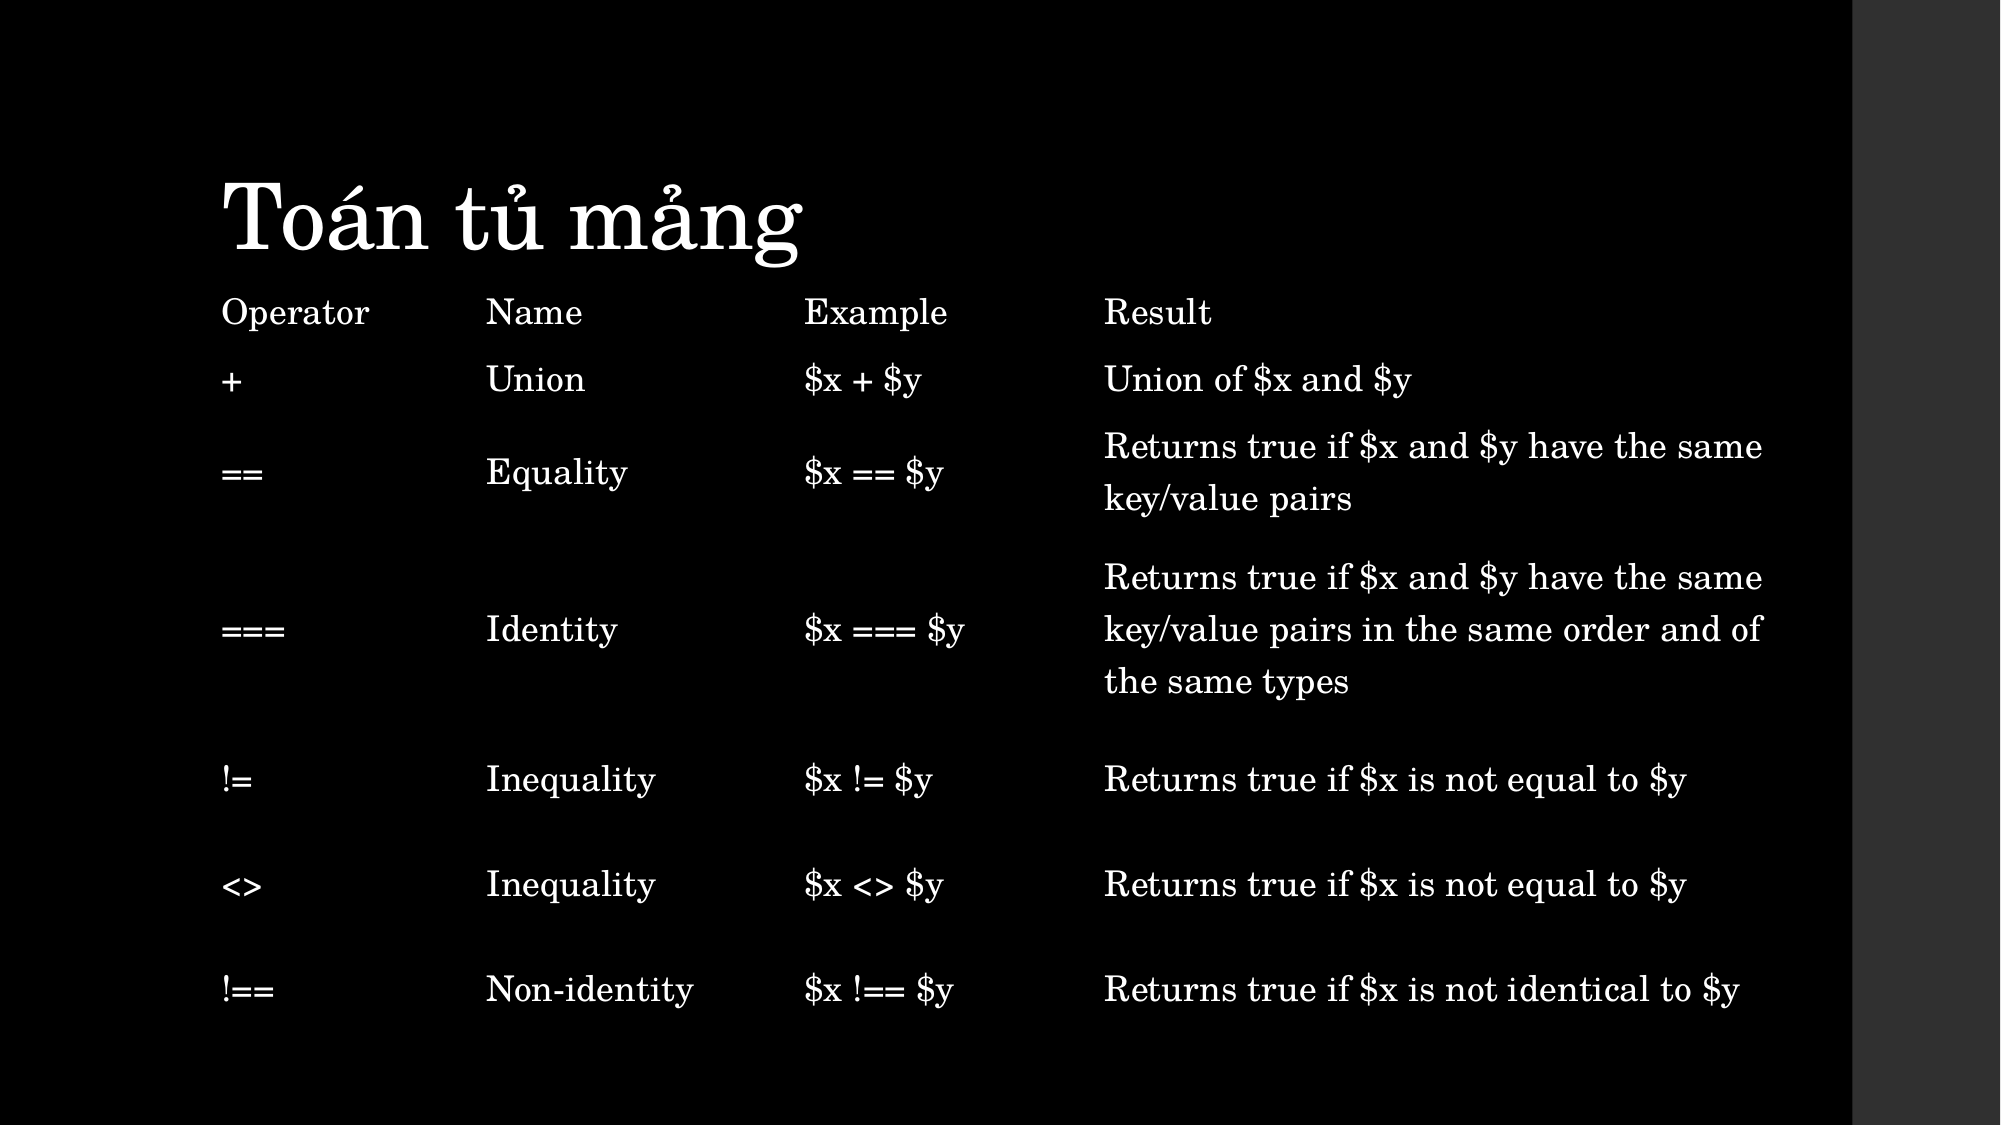

# Toán tủ mảng
| Operator | Name | Example | Result |
| --- | --- | --- | --- |
| + | Union | $x + $y | Union of $x and $y |
| == | Equality | $x == $y | Returns true if $x and $y have the same key/value pairs |
| === | Identity | $x === $y | Returns true if $x and $y have the same key/value pairs in the same order and of the same types |
| != | Inequality | $x != $y | Returns true if $x is not equal to $y |
| <> | Inequality | $x <> $y | Returns true if $x is not equal to $y |
| !== | Non-identity | $x !== $y | Returns true if $x is not identical to $y |